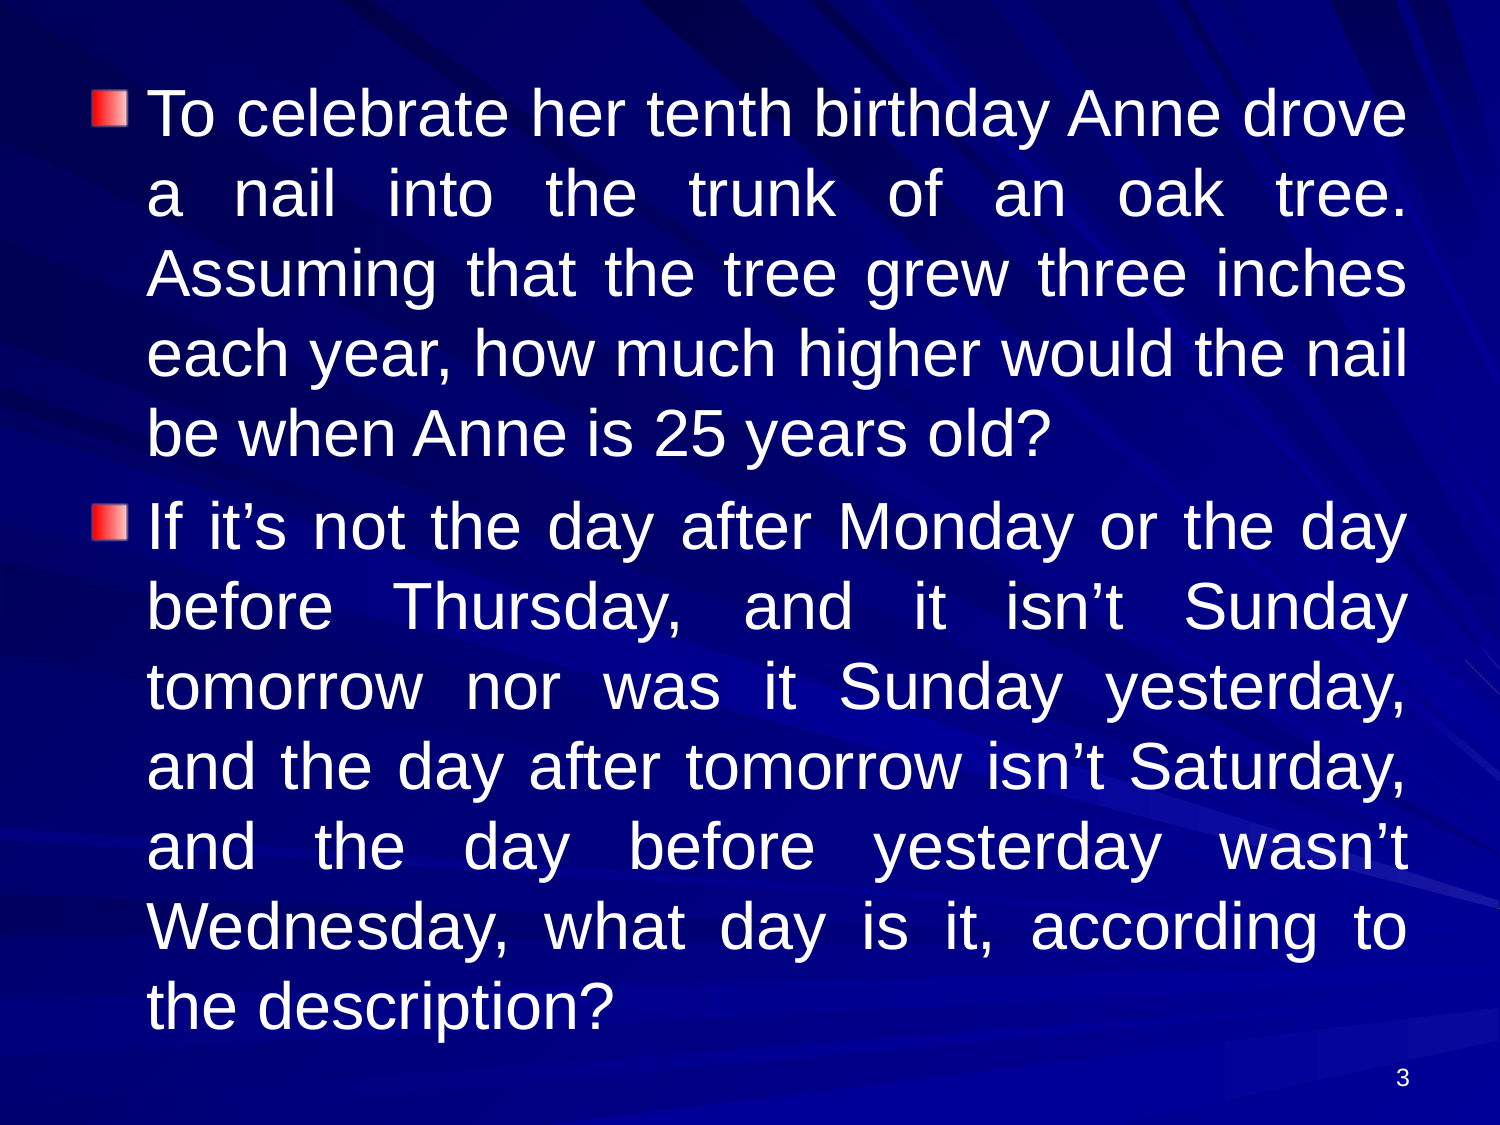

To celebrate her tenth birthday Anne drove a nail into the trunk of an oak tree. Assuming that the tree grew three inches each year, how much higher would the nail be when Anne is 25 years old?
If it’s not the day after Monday or the day before Thursday, and it isn’t Sunday tomorrow nor was it Sunday yesterday, and the day after tomorrow isn’t Saturday, and the day before yesterday wasn’t Wednesday, what day is it, according to the description?

3